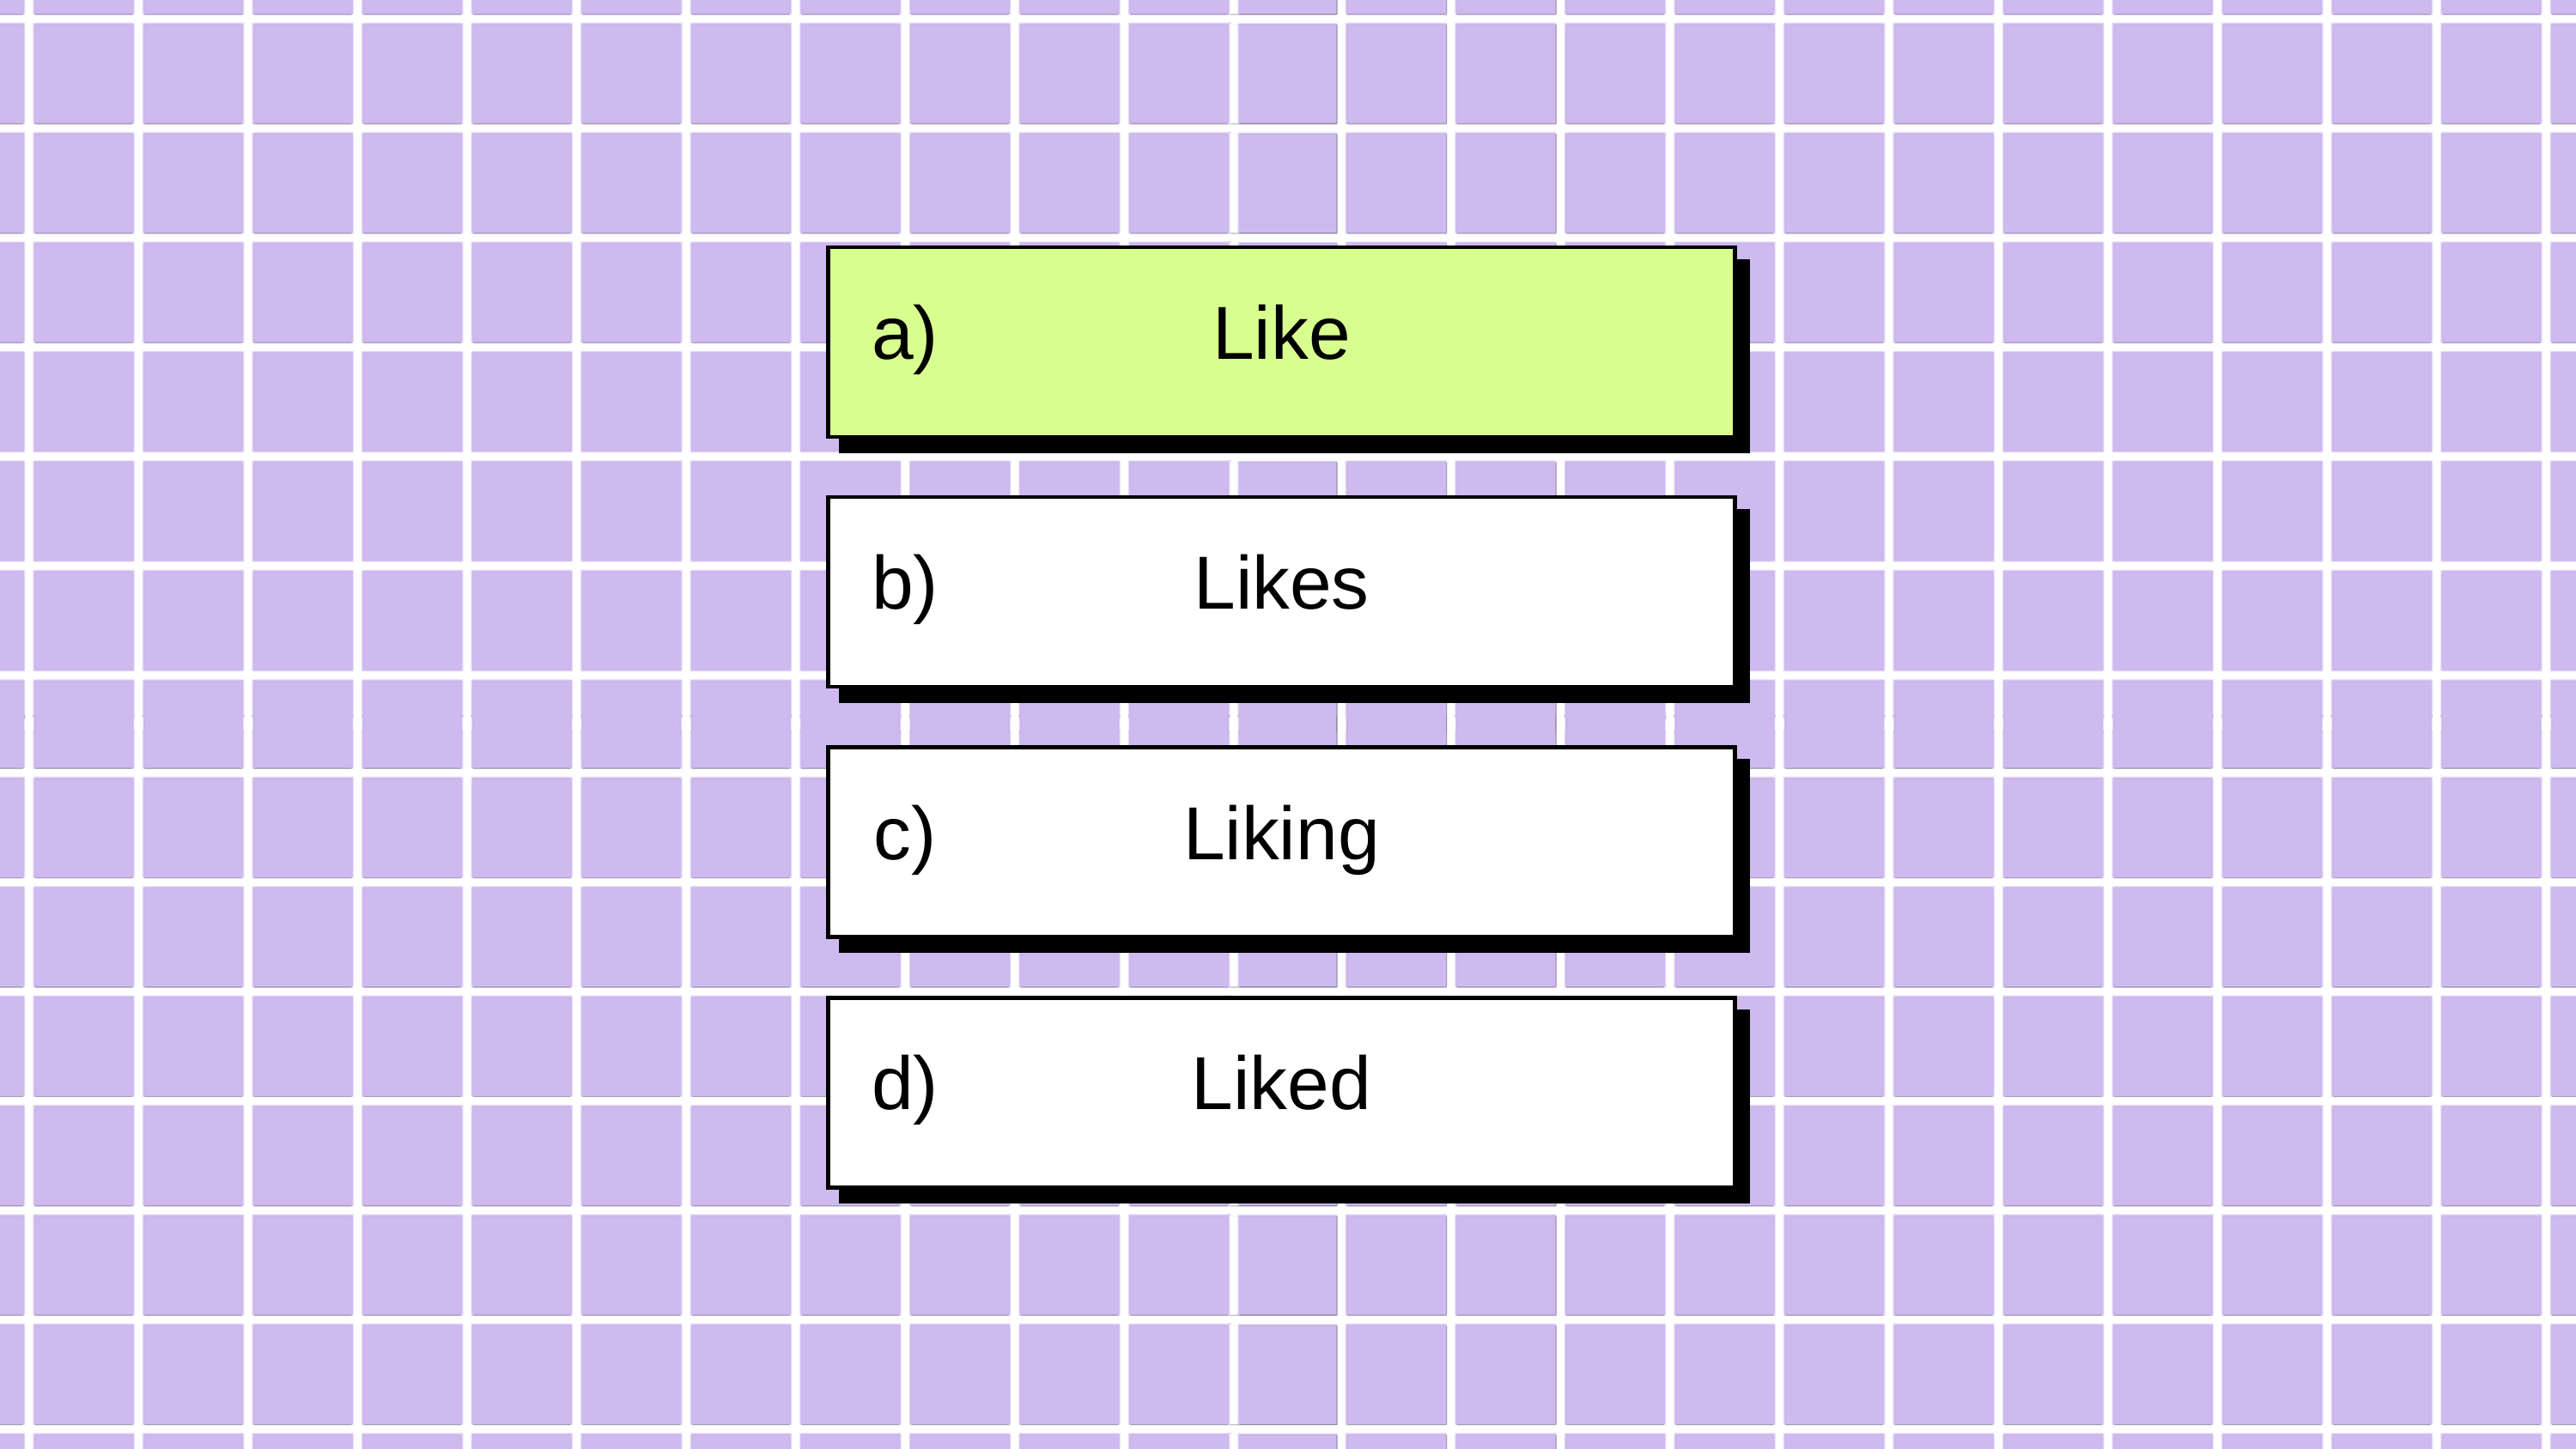

Like
a)

Likes
b)

Liking
c)

Liked
d)